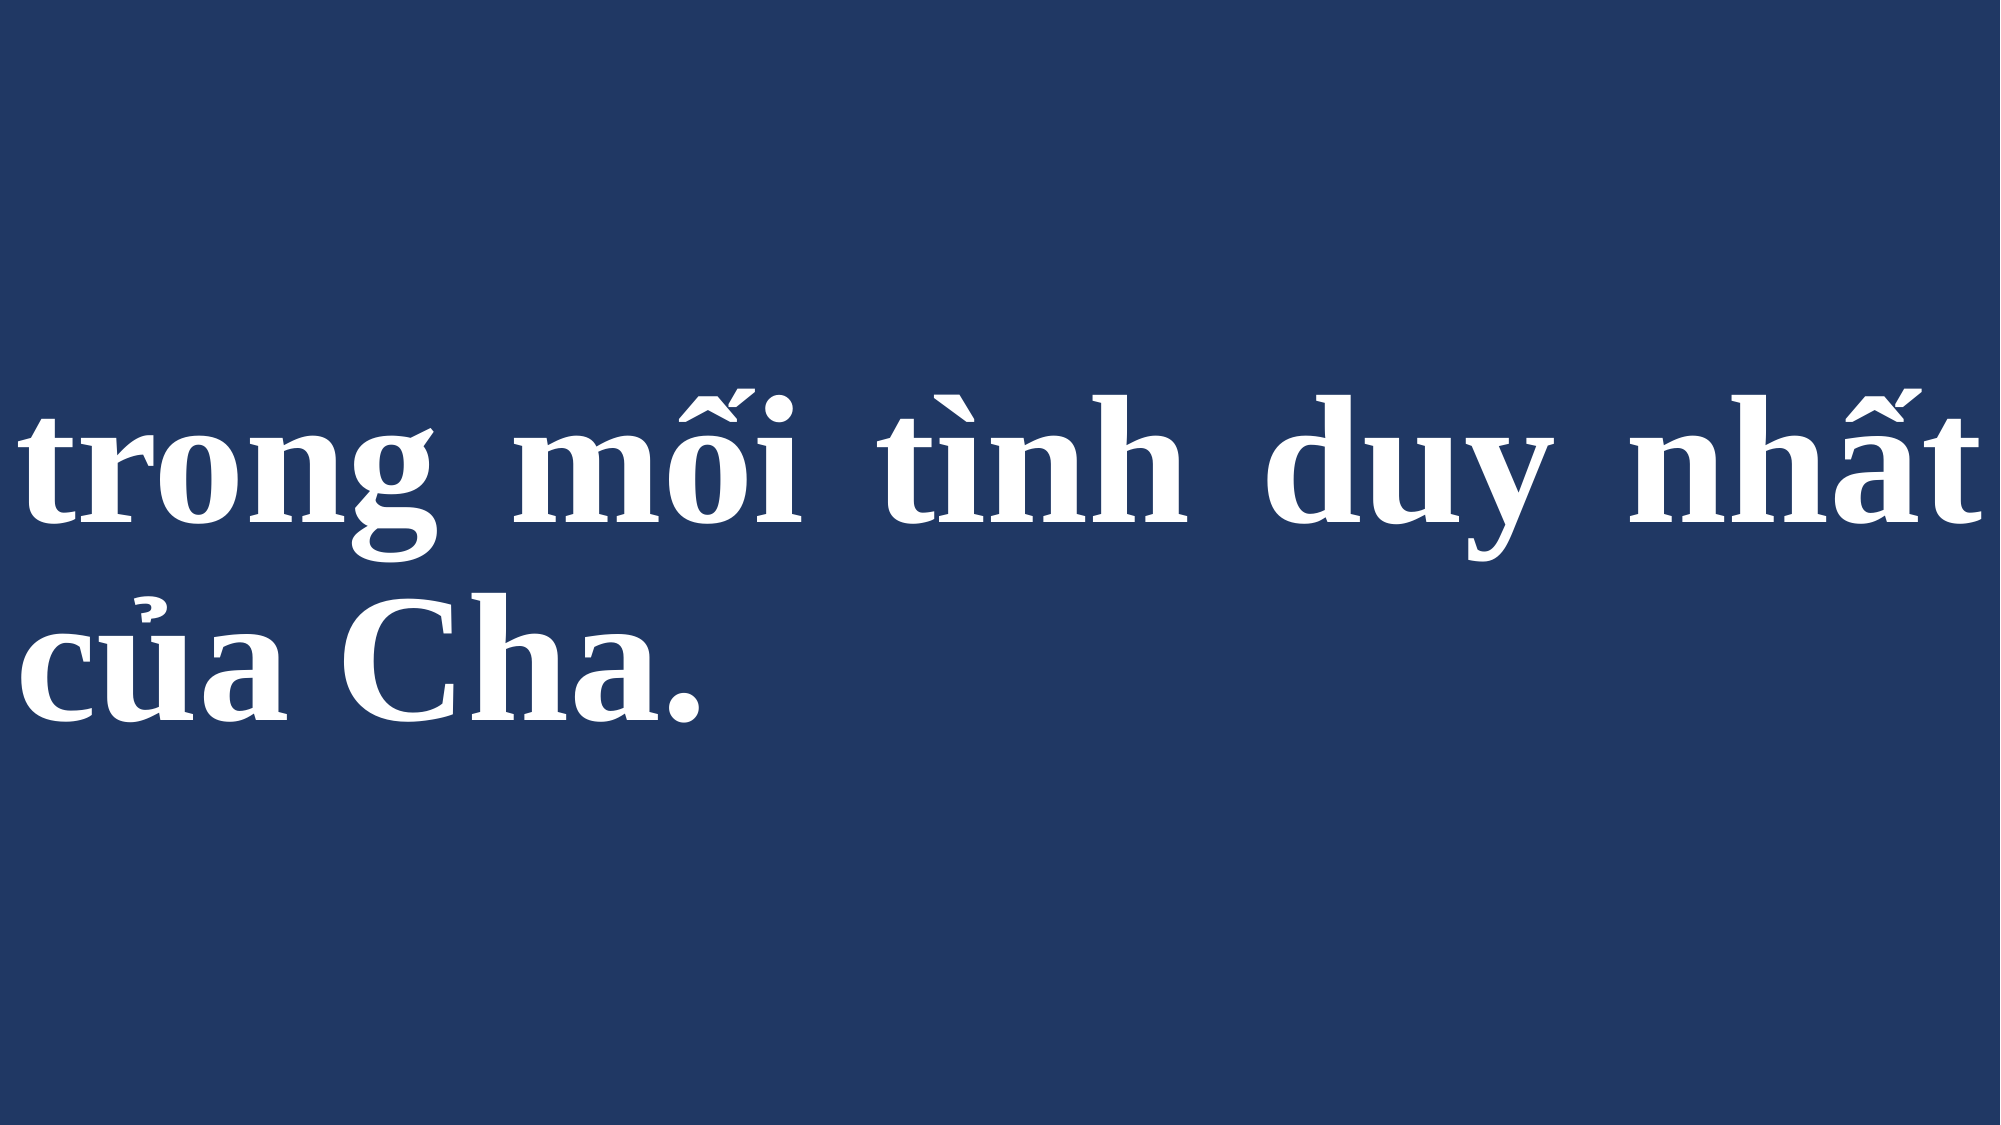

# trong mối tình duy nhất của Cha.